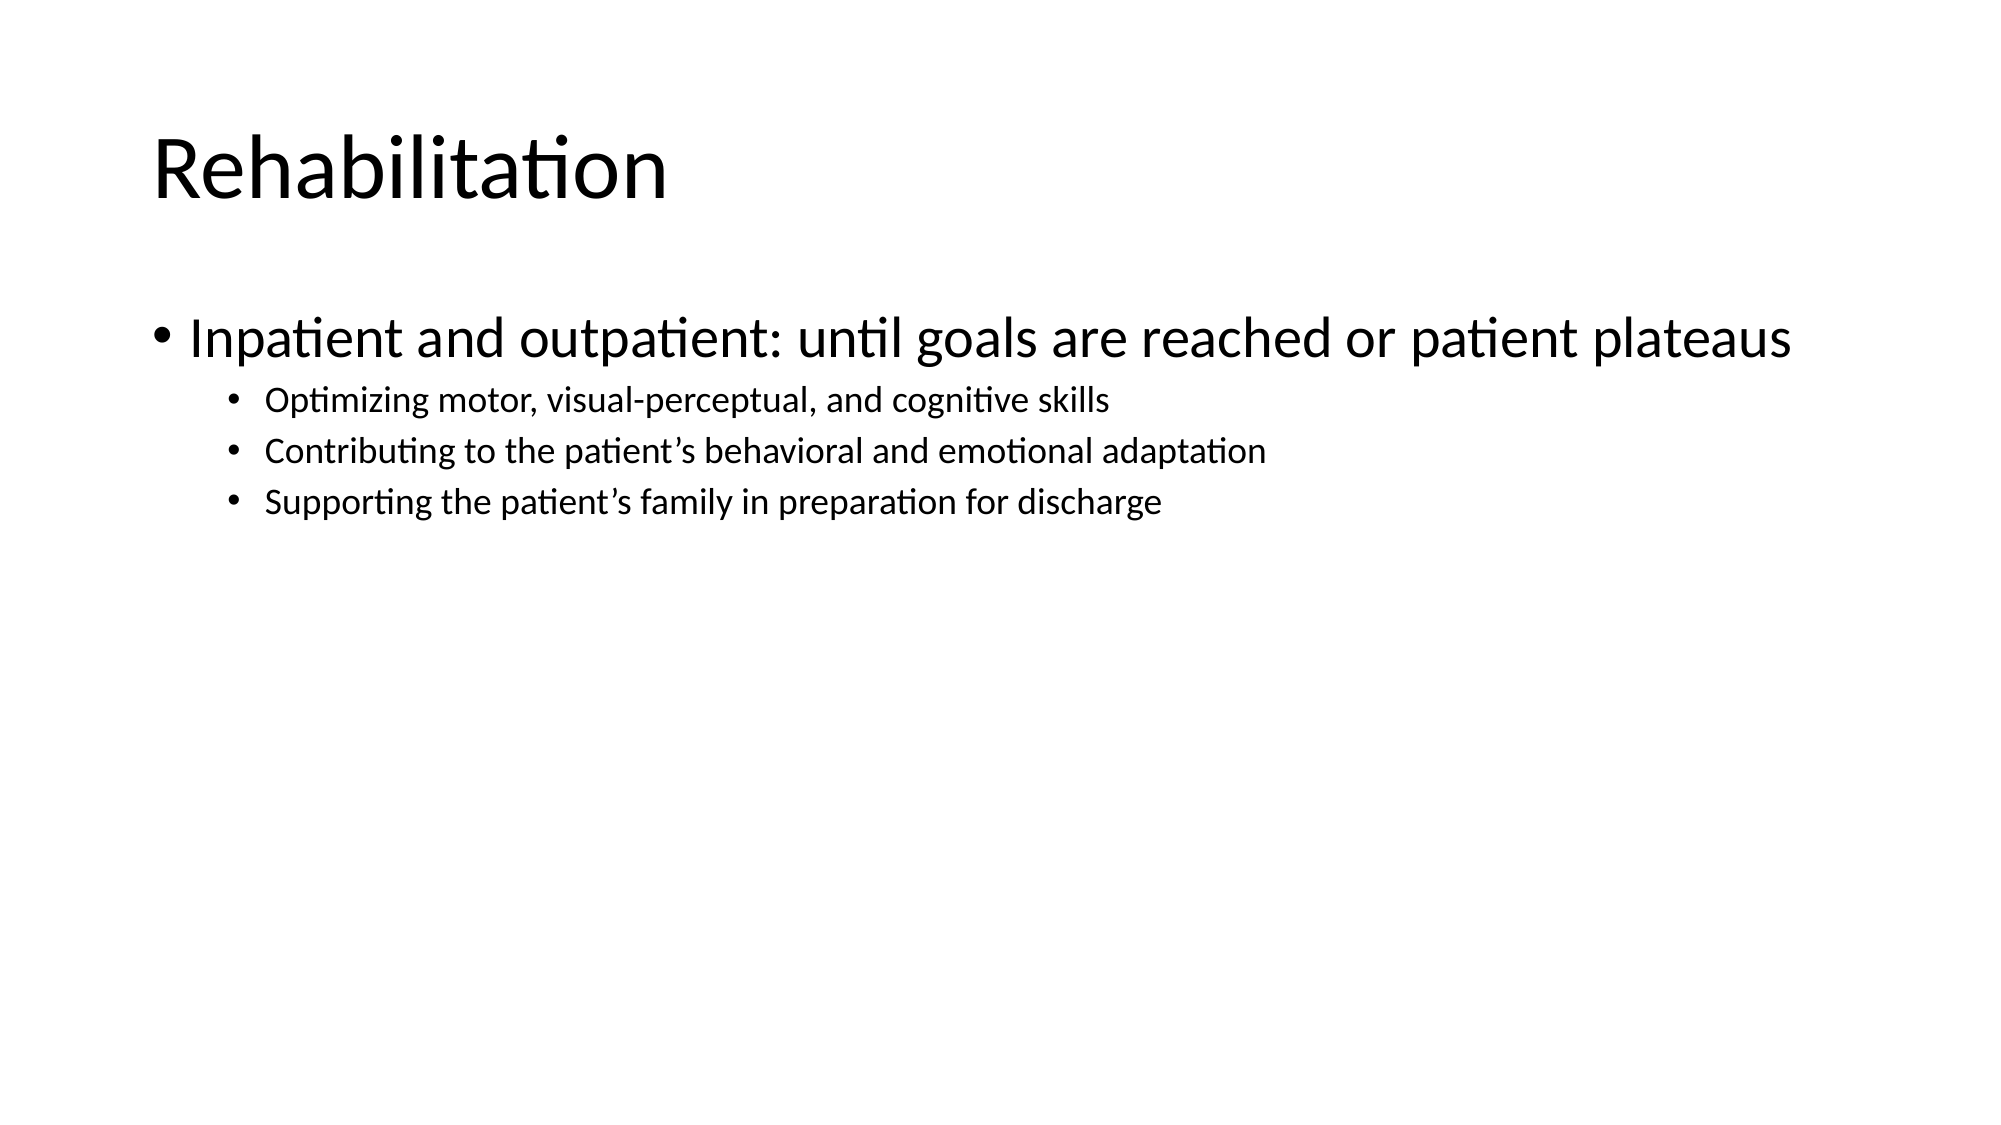

# Rehabilitation
Inpatient and outpatient: until goals are reached or patient plateaus
Optimizing motor, visual-perceptual, and cognitive skills
Contributing to the patient’s behavioral and emotional adaptation
Supporting the patient’s family in preparation for discharge